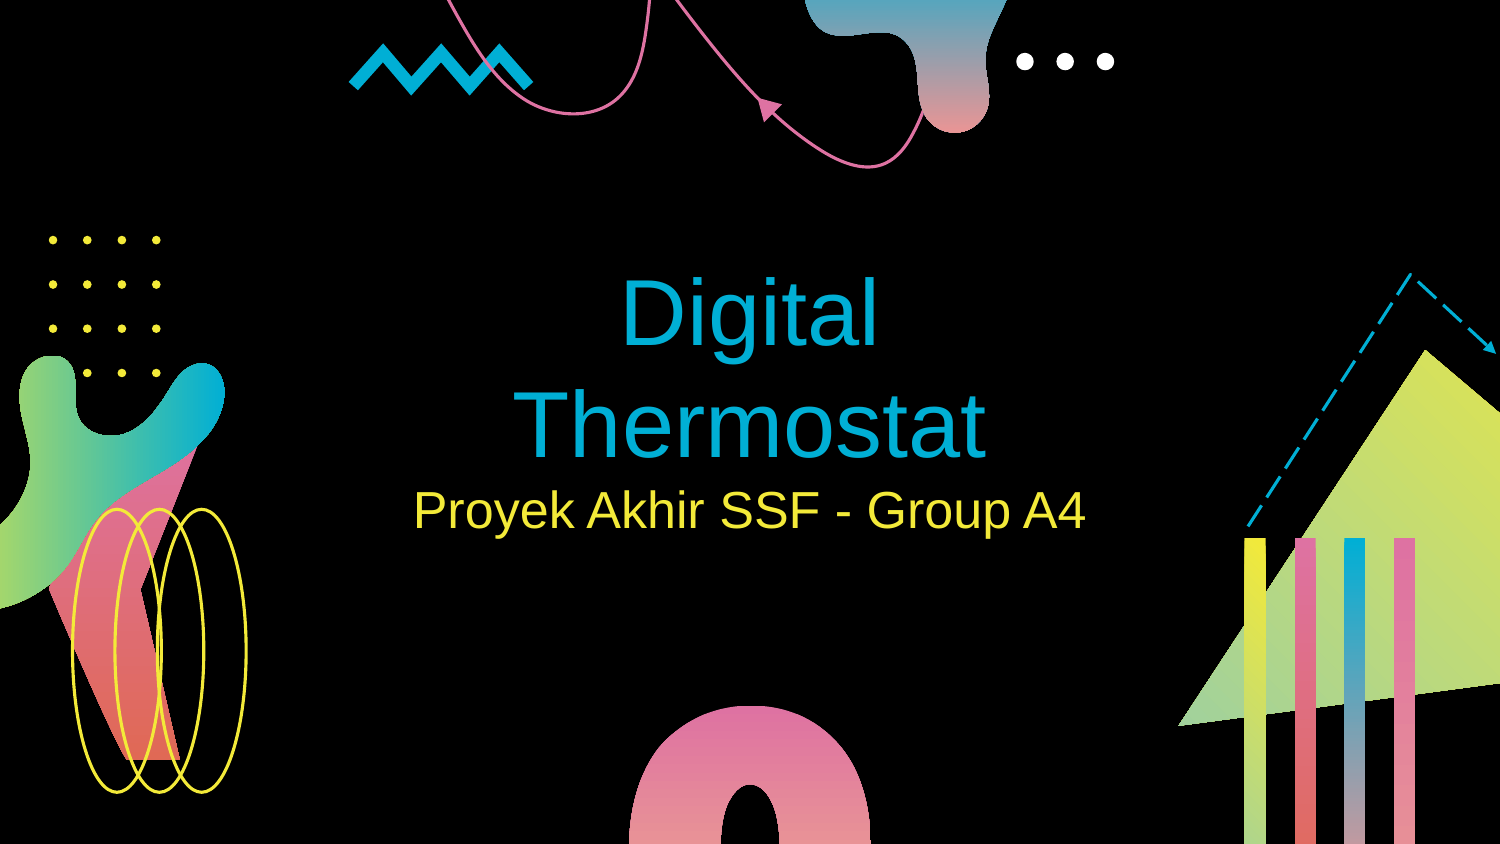

# Digital
Thermostat
Proyek Akhir SSF - Group A4